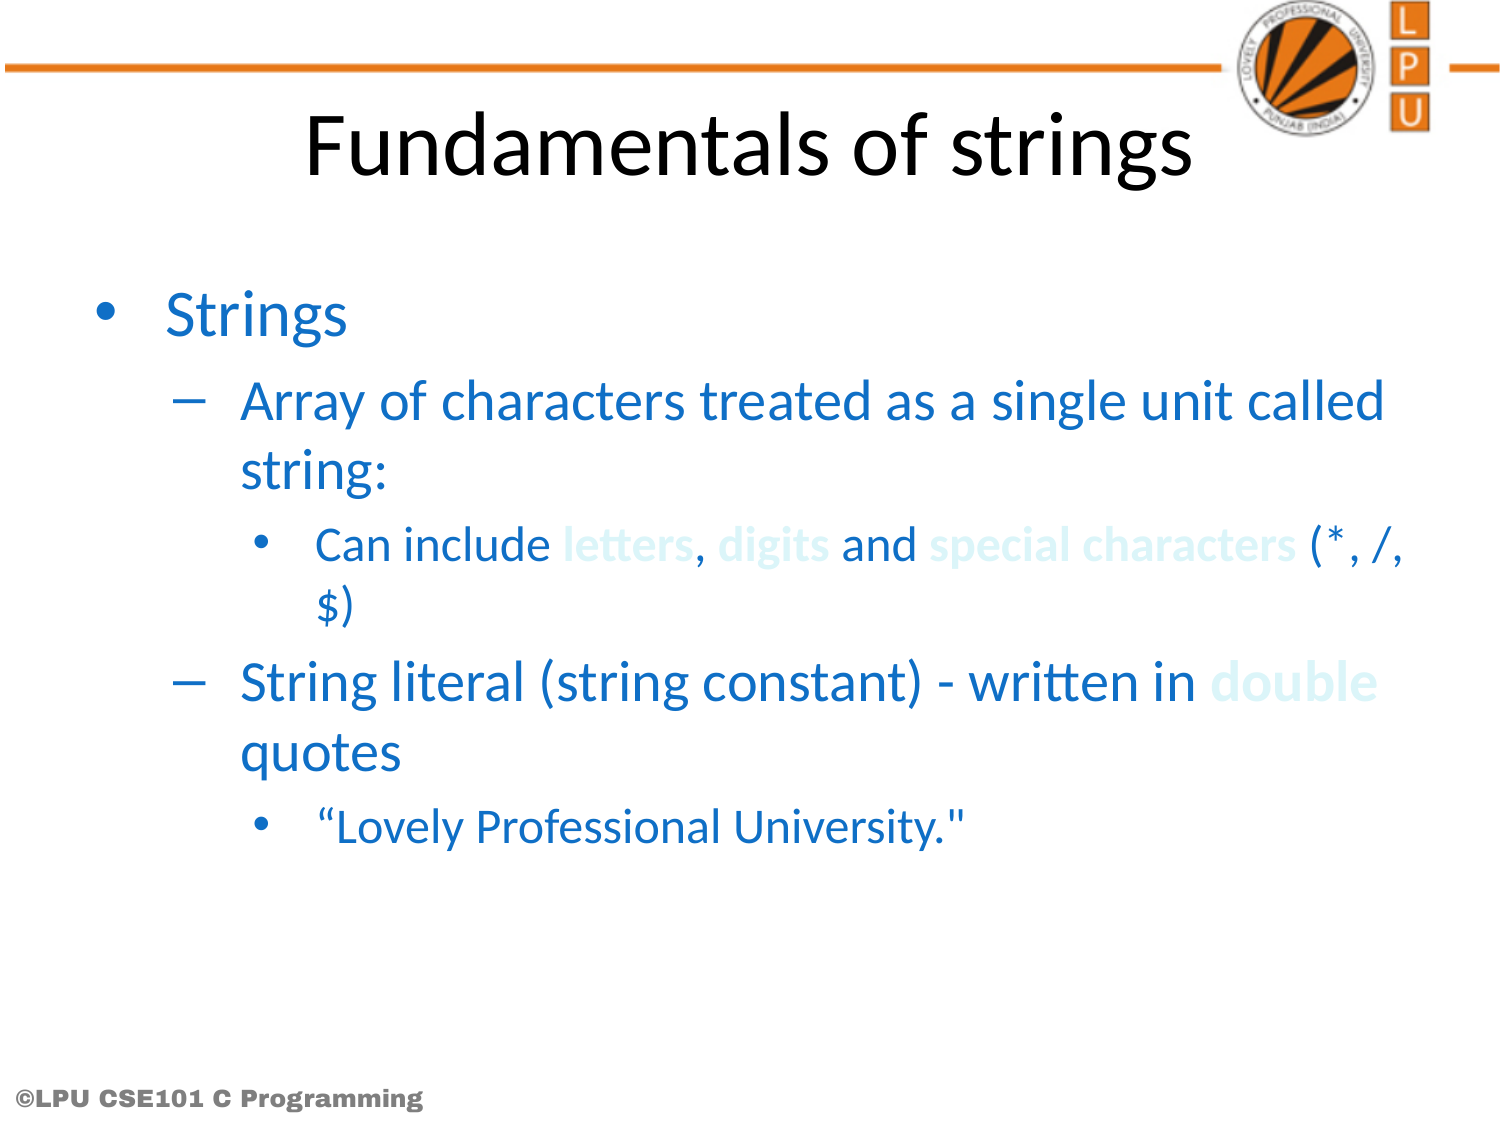

# Fundamentals of strings
Strings
Array of characters treated as a single unit called string:
Can include letters, digits and special characters (*, /, $)
String literal (string constant) - written in double quotes
“Lovely Professional University."